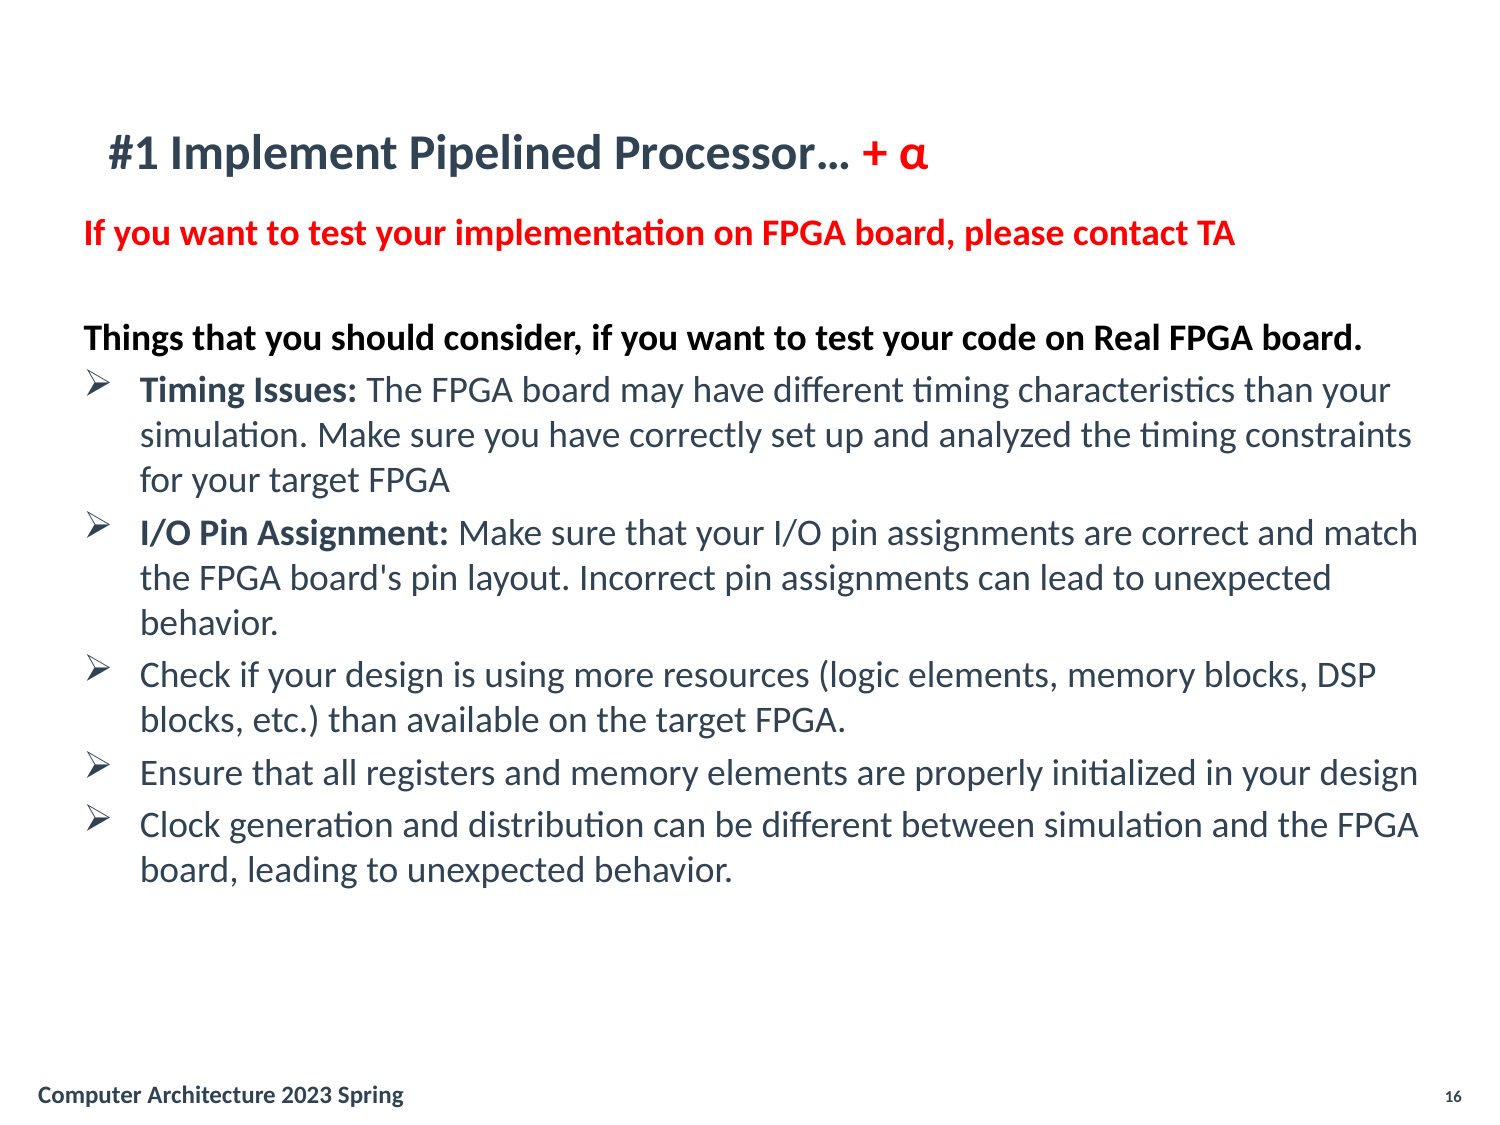

#1 Implement Pipelined Processor… + α
If you want to test your implementation on FPGA board, please contact TA

Things that you should consider, if you want to test your code on Real FPGA board.
Timing Issues: The FPGA board may have different timing characteristics than your simulation. Make sure you have correctly set up and analyzed the timing constraints for your target FPGA
I/O Pin Assignment: Make sure that your I/O pin assignments are correct and match the FPGA board's pin layout. Incorrect pin assignments can lead to unexpected behavior.
Check if your design is using more resources (logic elements, memory blocks, DSP blocks, etc.) than available on the target FPGA.
Ensure that all registers and memory elements are properly initialized in your design
Clock generation and distribution can be different between simulation and the FPGA board, leading to unexpected behavior.